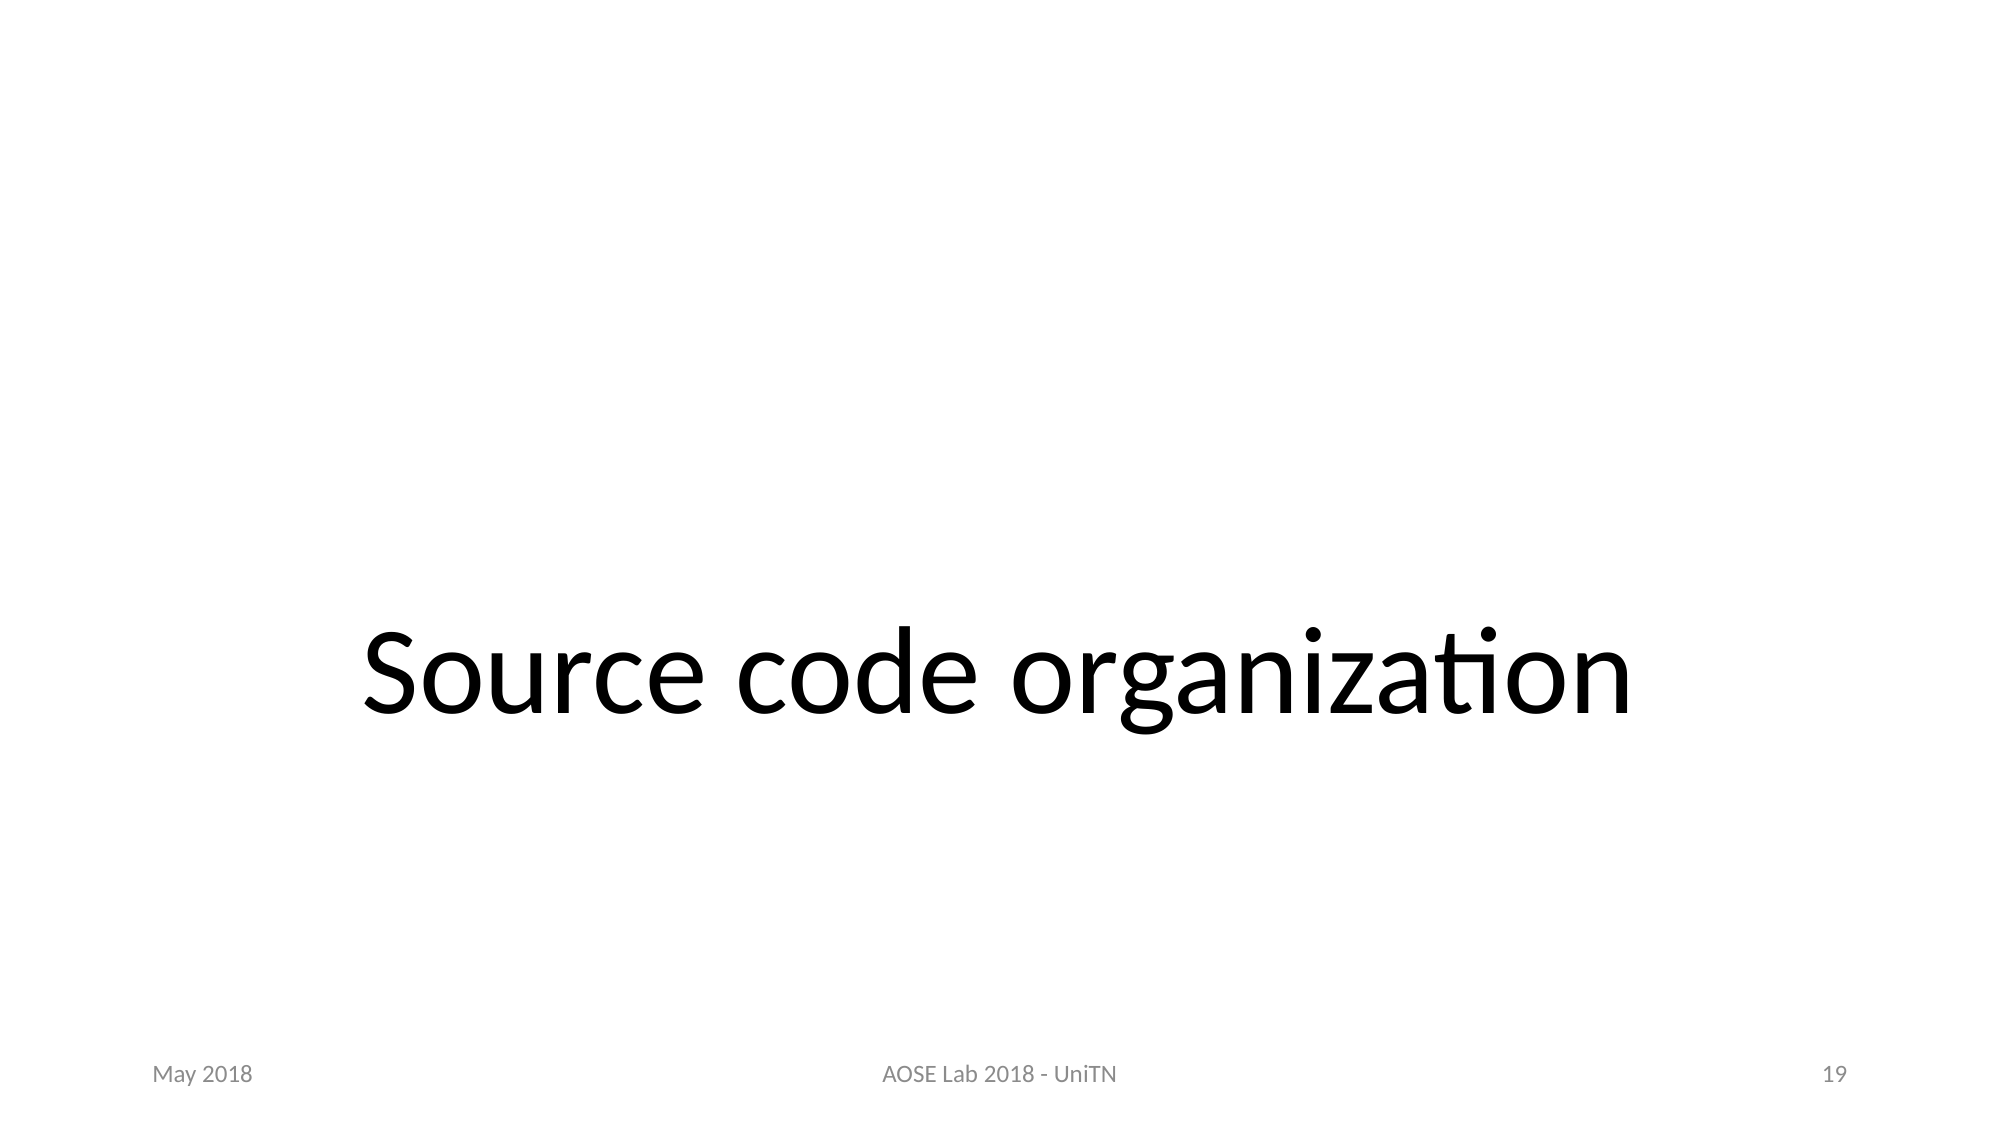

# Source code organization

May 2018
AOSE Lab 2018 - UniTN
19